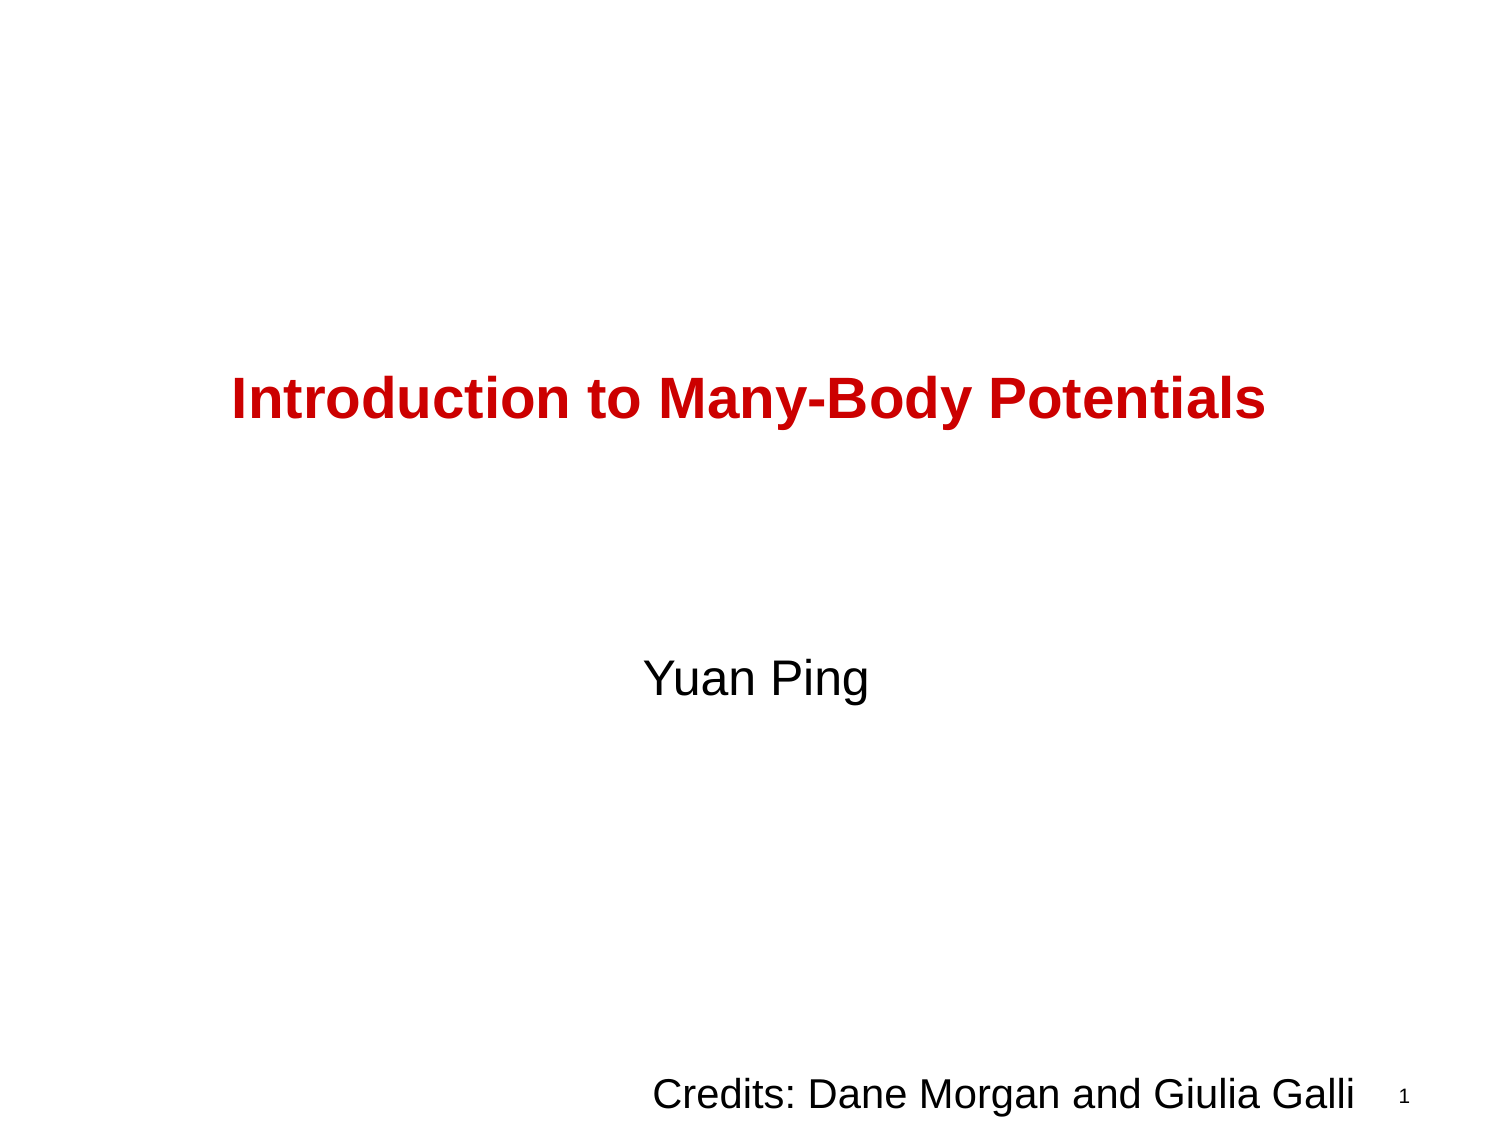

# Introduction to Many-Body Potentials
Yuan Ping

1
Credits: Dane Morgan and Giulia Galli